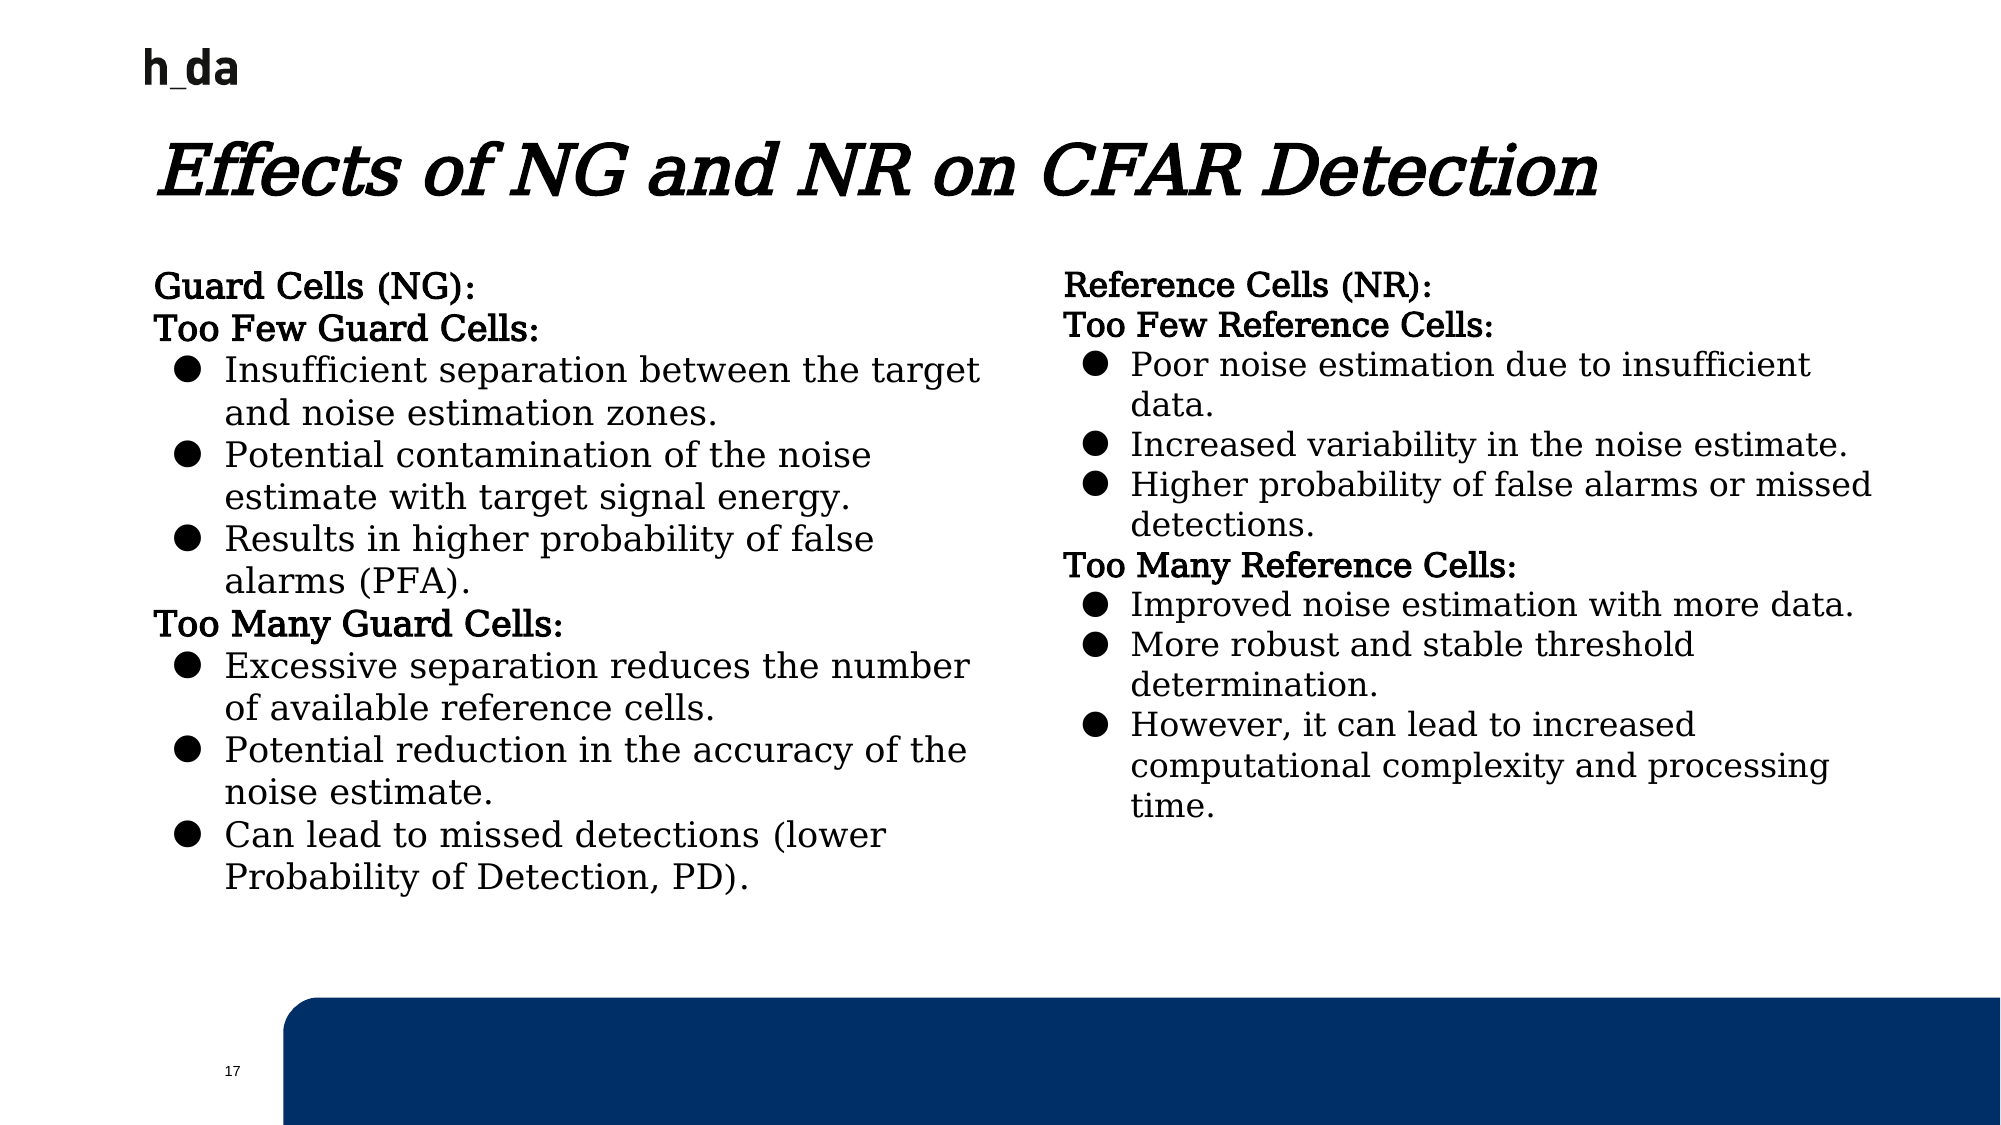

# Effects of NG and NR on CFAR Detection

Guard Cells (NG):
Too Few Guard Cells:
Insufficient separation between the target and noise estimation zones.
Potential contamination of the noise estimate with target signal energy.
Results in higher probability of false alarms (PFA).
Too Many Guard Cells:
Excessive separation reduces the number of available reference cells.
Potential reduction in the accuracy of the noise estimate.
Can lead to missed detections (lower Probability of Detection, PD).
Reference Cells (NR):
Too Few Reference Cells:
Poor noise estimation due to insufficient data.
Increased variability in the noise estimate.
Higher probability of false alarms or missed detections.
Too Many Reference Cells:
Improved noise estimation with more data.
More robust and stable threshold determination.
However, it can lead to increased computational complexity and processing time.
17